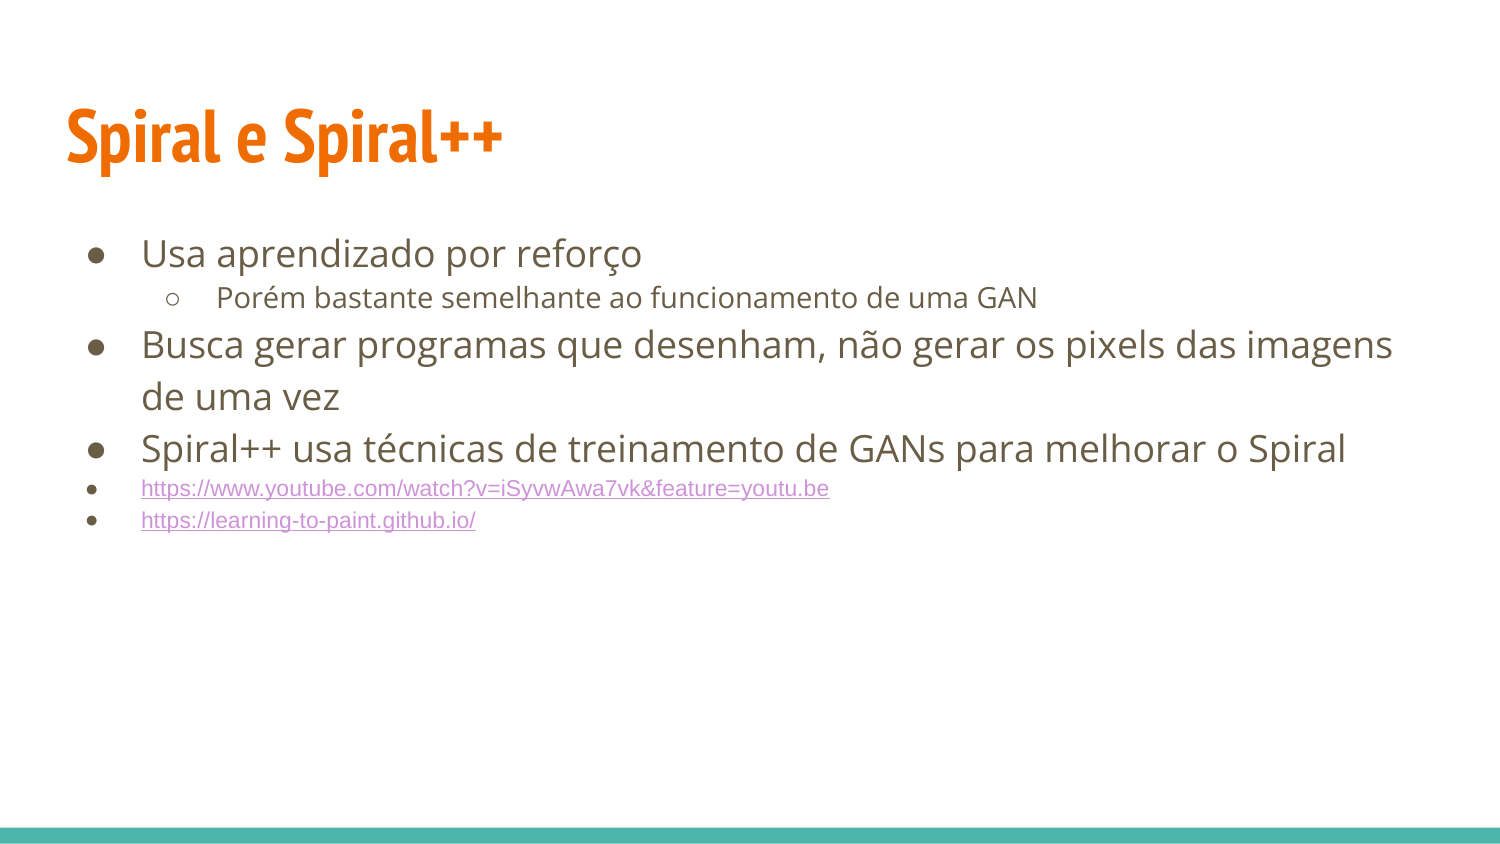

# Spiral e Spiral++
Usa aprendizado por reforço
Porém bastante semelhante ao funcionamento de uma GAN
Busca gerar programas que desenham, não gerar os pixels das imagens de uma vez
Spiral++ usa técnicas de treinamento de GANs para melhorar o Spiral
https://www.youtube.com/watch?v=iSyvwAwa7vk&feature=youtu.be
https://learning-to-paint.github.io/